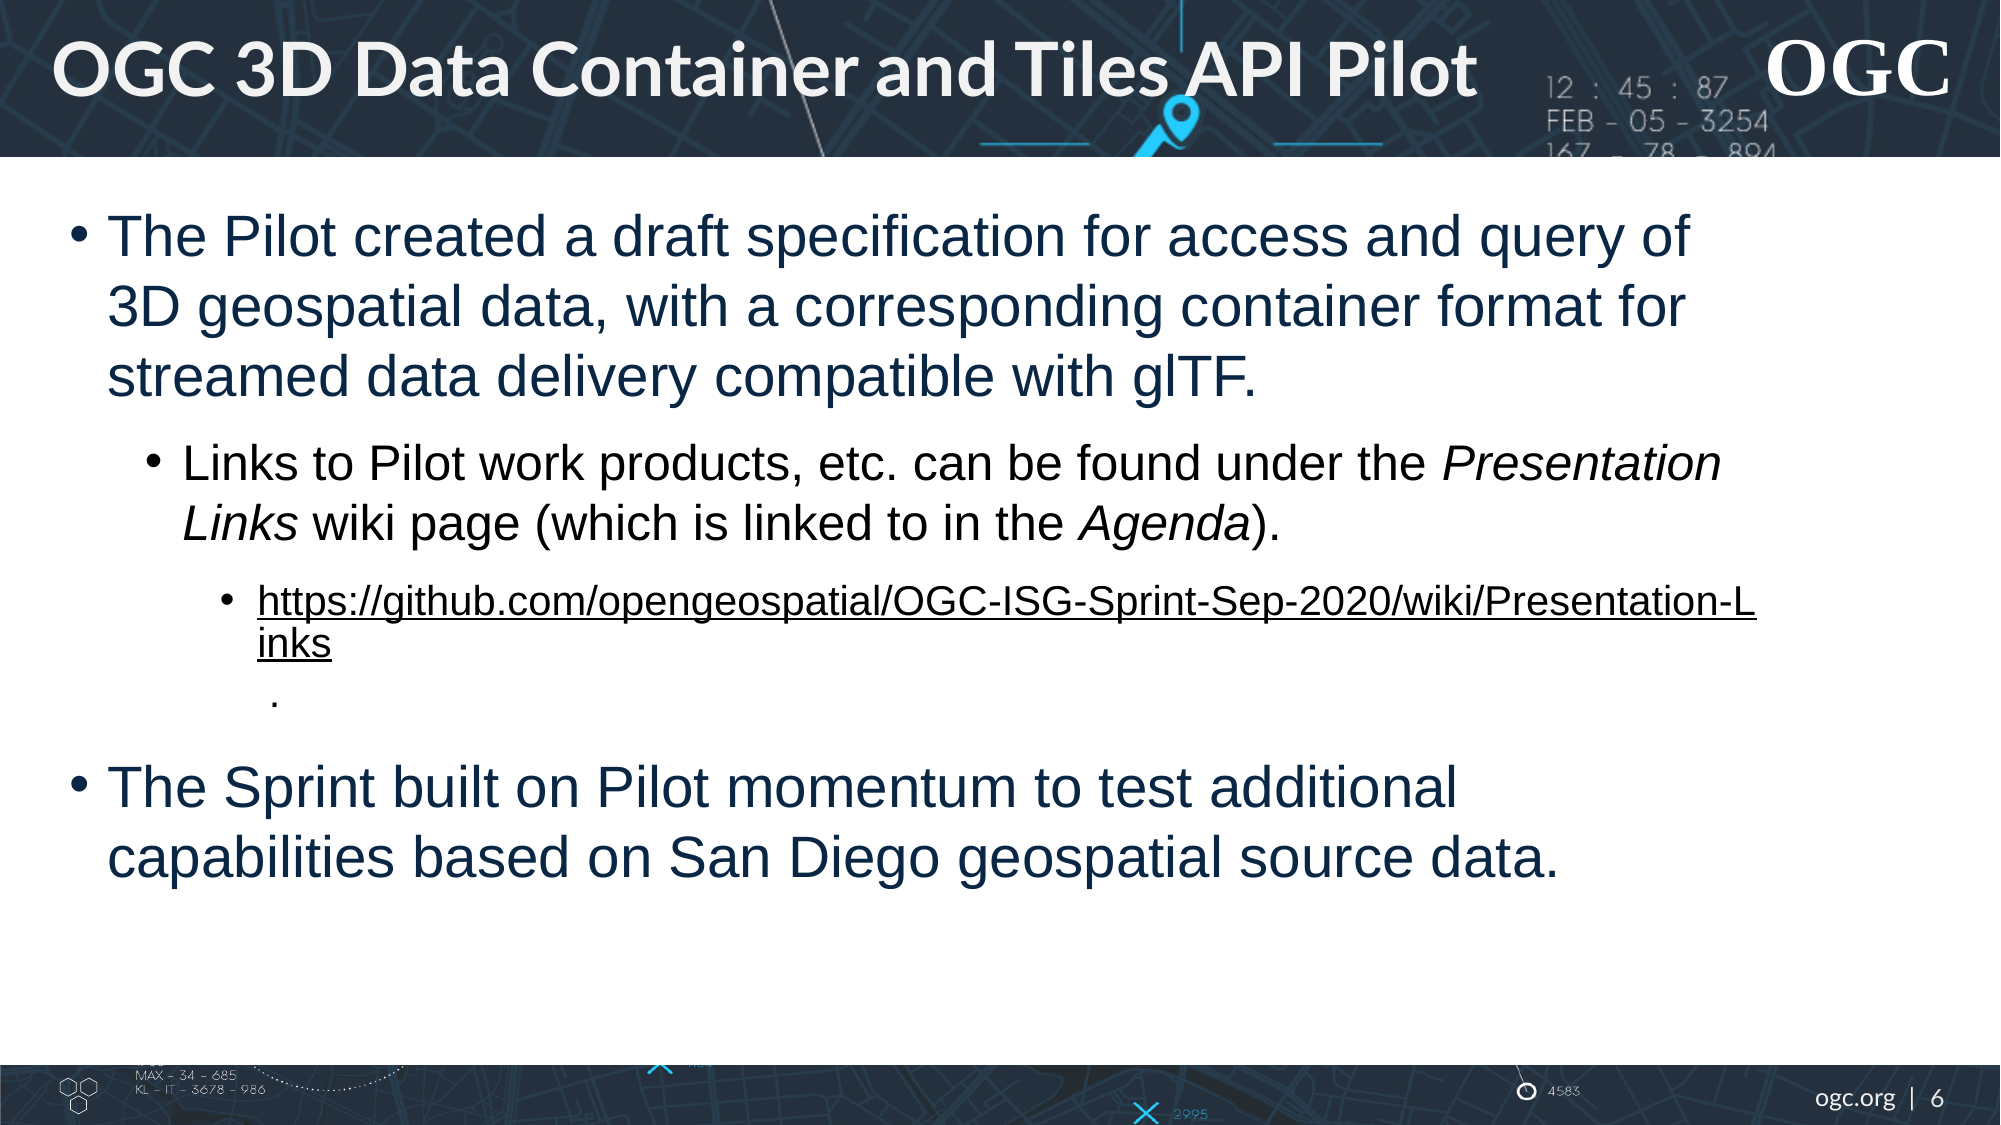

# OGC 3D Data Container and Tiles API Pilot
The Pilot created a draft specification for access and query of 3D geospatial data, with a corresponding container format for streamed data delivery compatible with glTF.
Links to Pilot work products, etc. can be found under the Presentation Links wiki page (which is linked to in the Agenda).
https://github.com/opengeospatial/OGC-ISG-Sprint-Sep-2020/wiki/Presentation-Links .
The Sprint built on Pilot momentum to test additional capabilities based on San Diego geospatial source data.
6